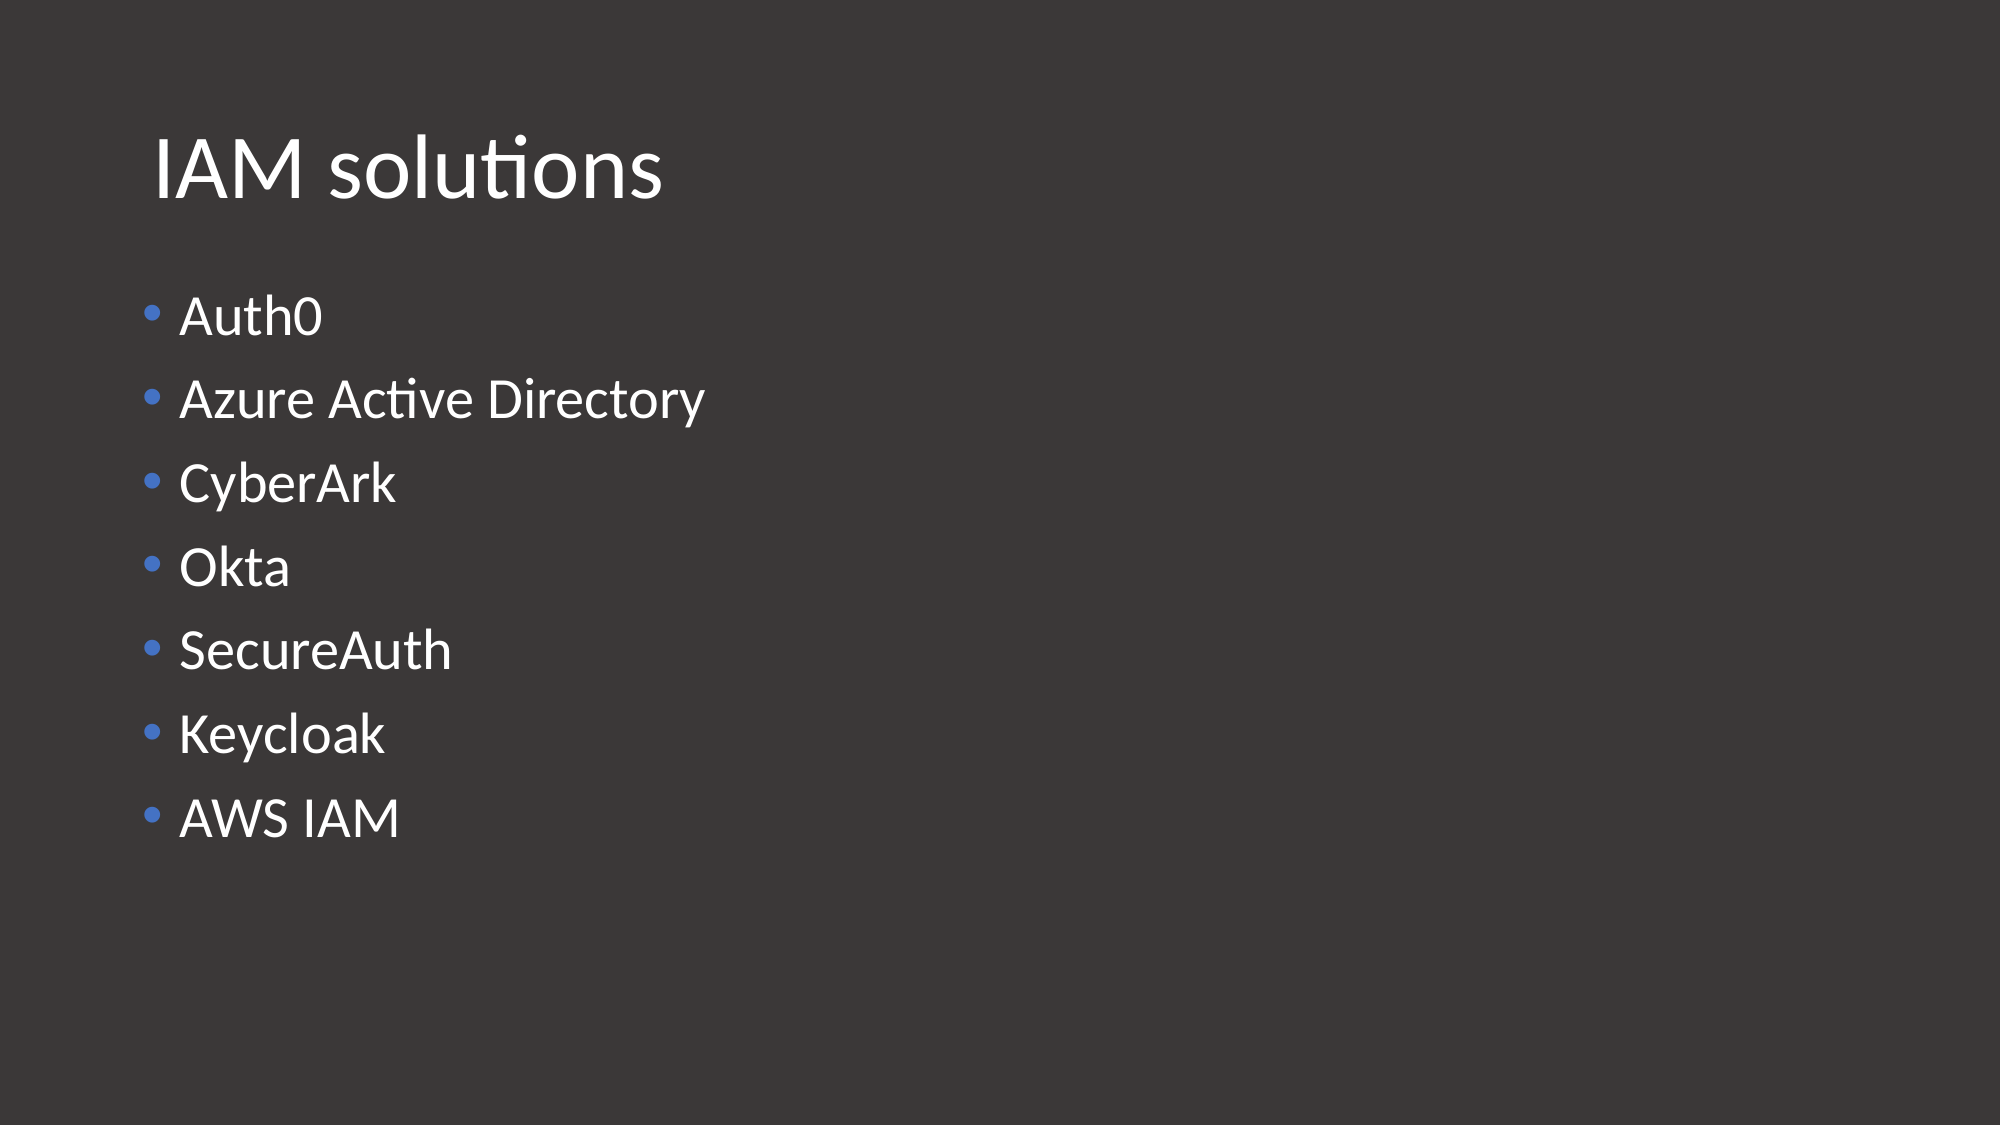

# IAM solutions
Auth0
Azure Active Directory
CyberArk
Okta
SecureAuth
Keycloak
AWS IAM